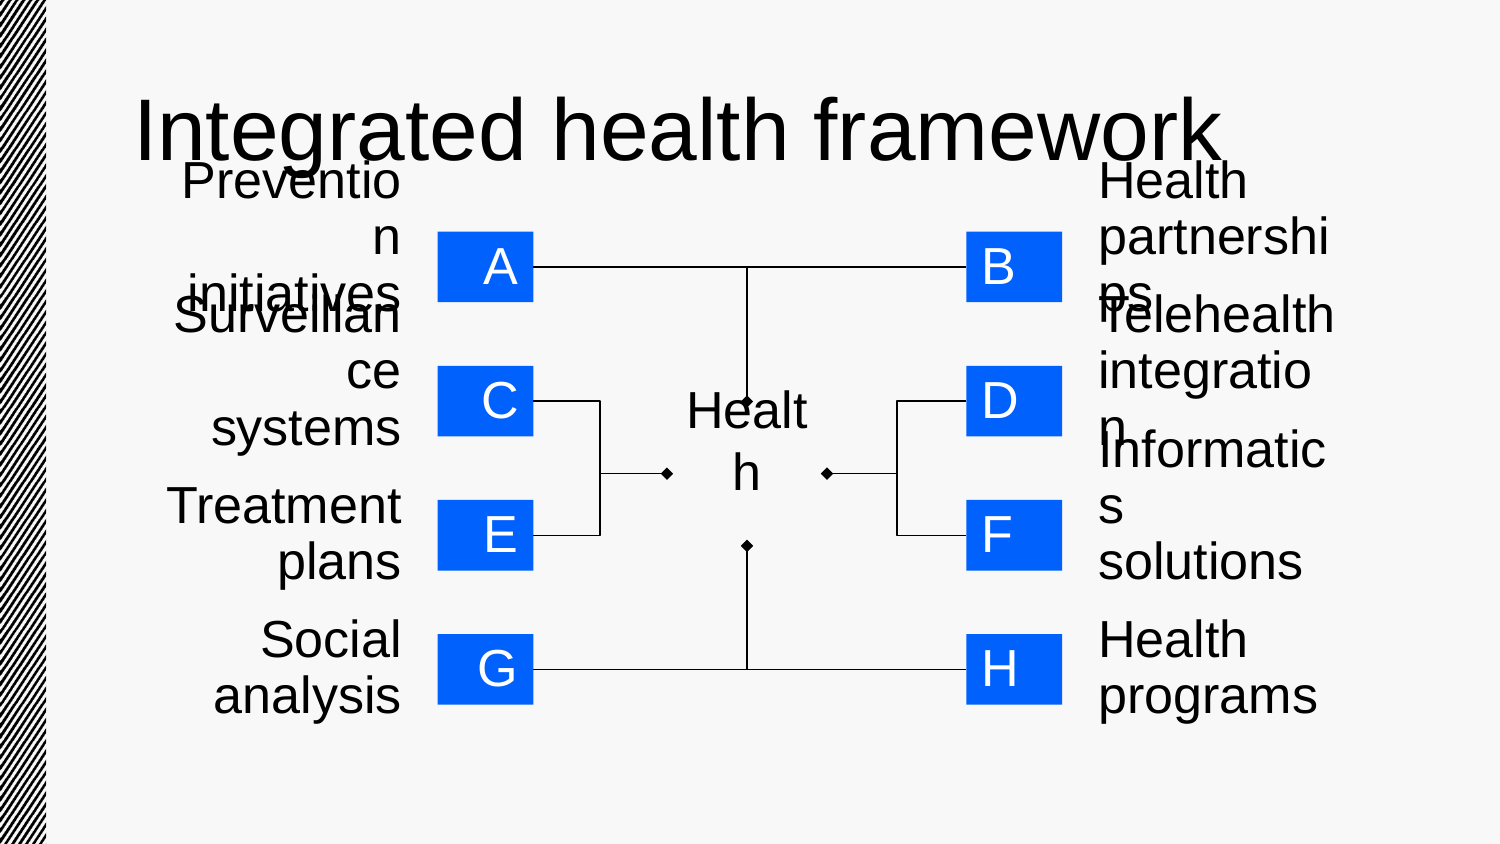

# Integrated health framework
Prevention initiatives

Health partnerships
A
B

Surveillance systems
Telehealth integration
C
D
Health

Treatment plans
Informatics solutions
E
F

Social analysis
Health programs
G
H